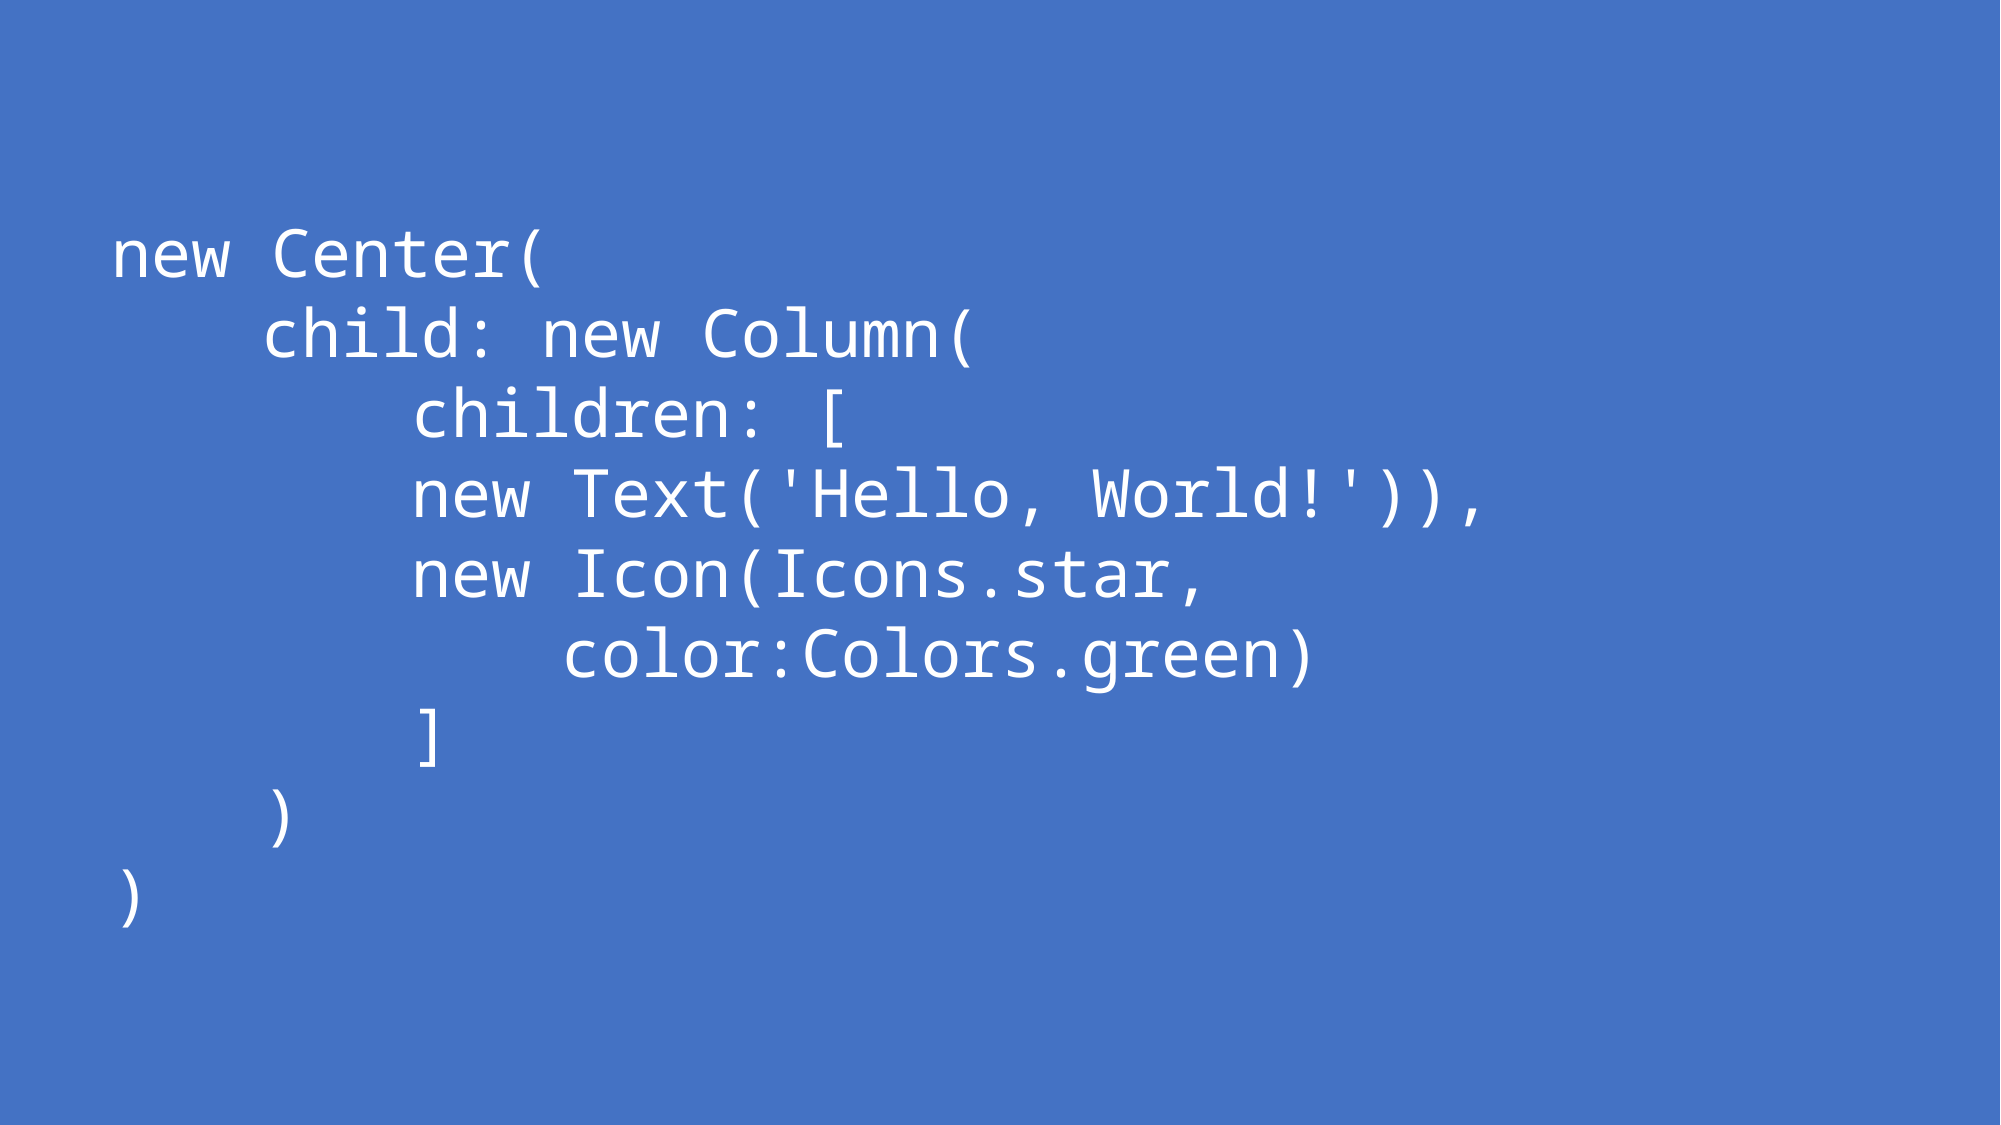

new Center(
	child: new Column(
		children: [
		new Text('Hello, World!')),
		new Icon(Icons.star,
			color:Colors.green)
		]
	)
)